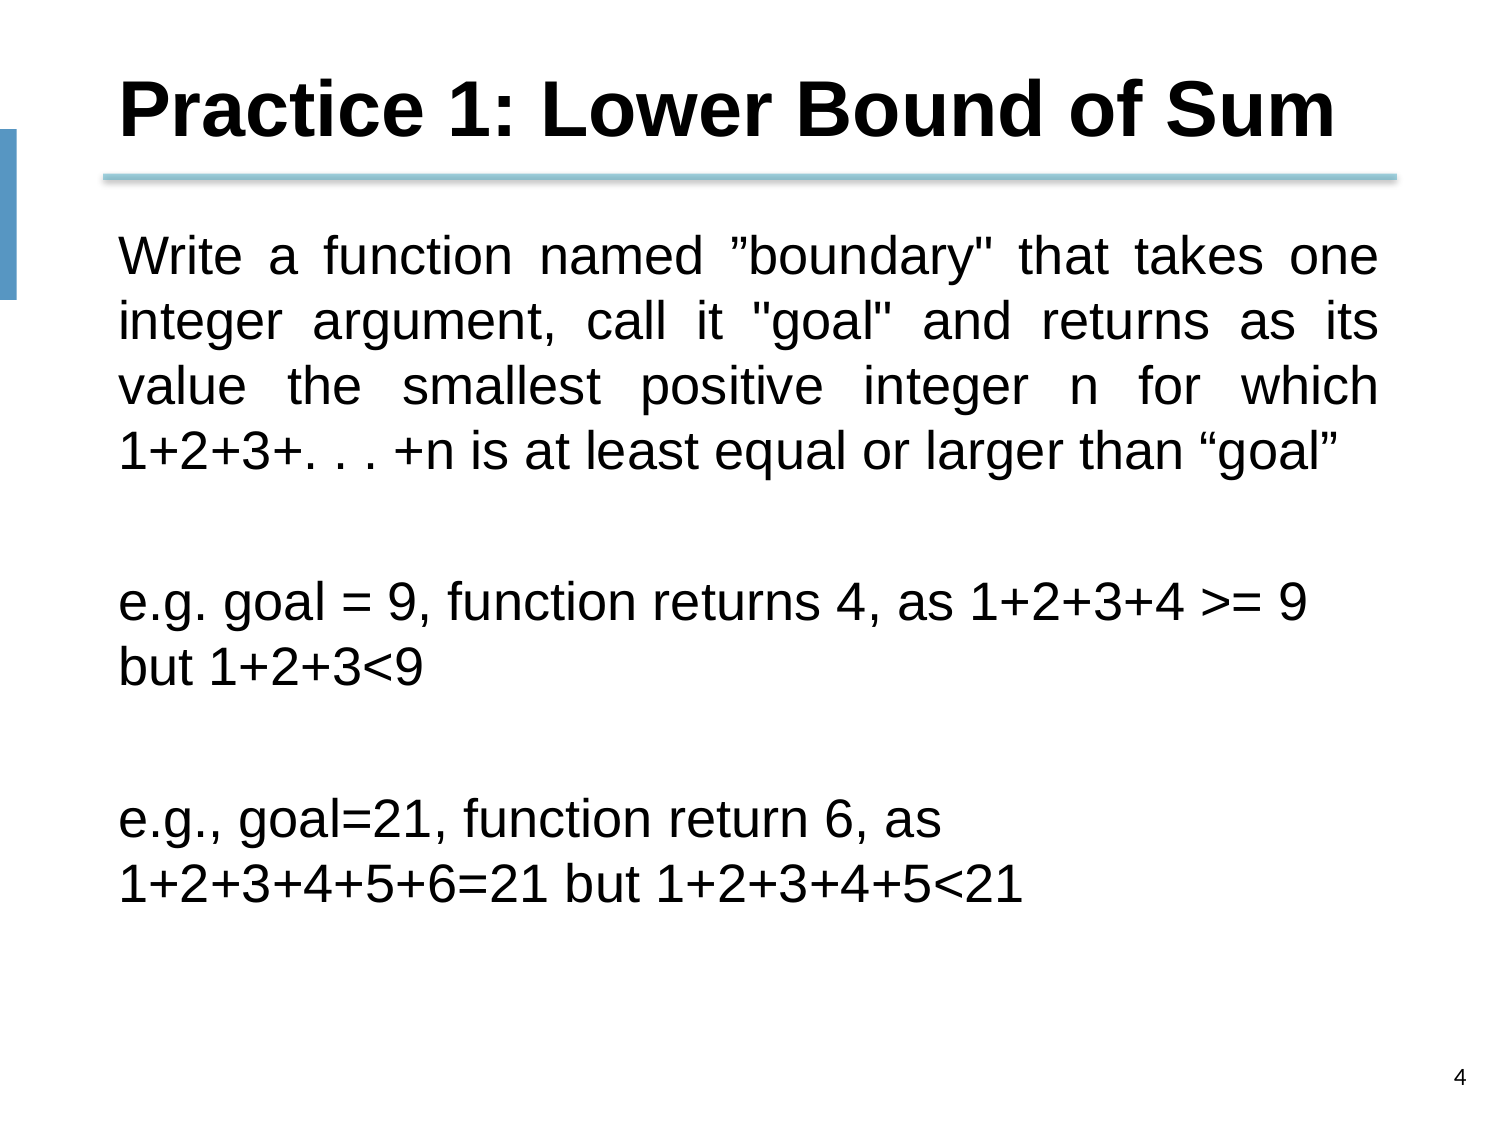

# Practice 1: Lower Bound of Sum
Write a function named ”boundary" that takes one integer argument, call it "goal" and returns as its value the smallest positive integer n for which 1+2+3+. . . +n is at least equal or larger than “goal”

e.g. goal = 9, function returns 4, as 1+2+3+4 >= 9 but 1+2+3<9

e.g., goal=21, function return 6, as 1+2+3+4+5+6=21 but 1+2+3+4+5<21
4